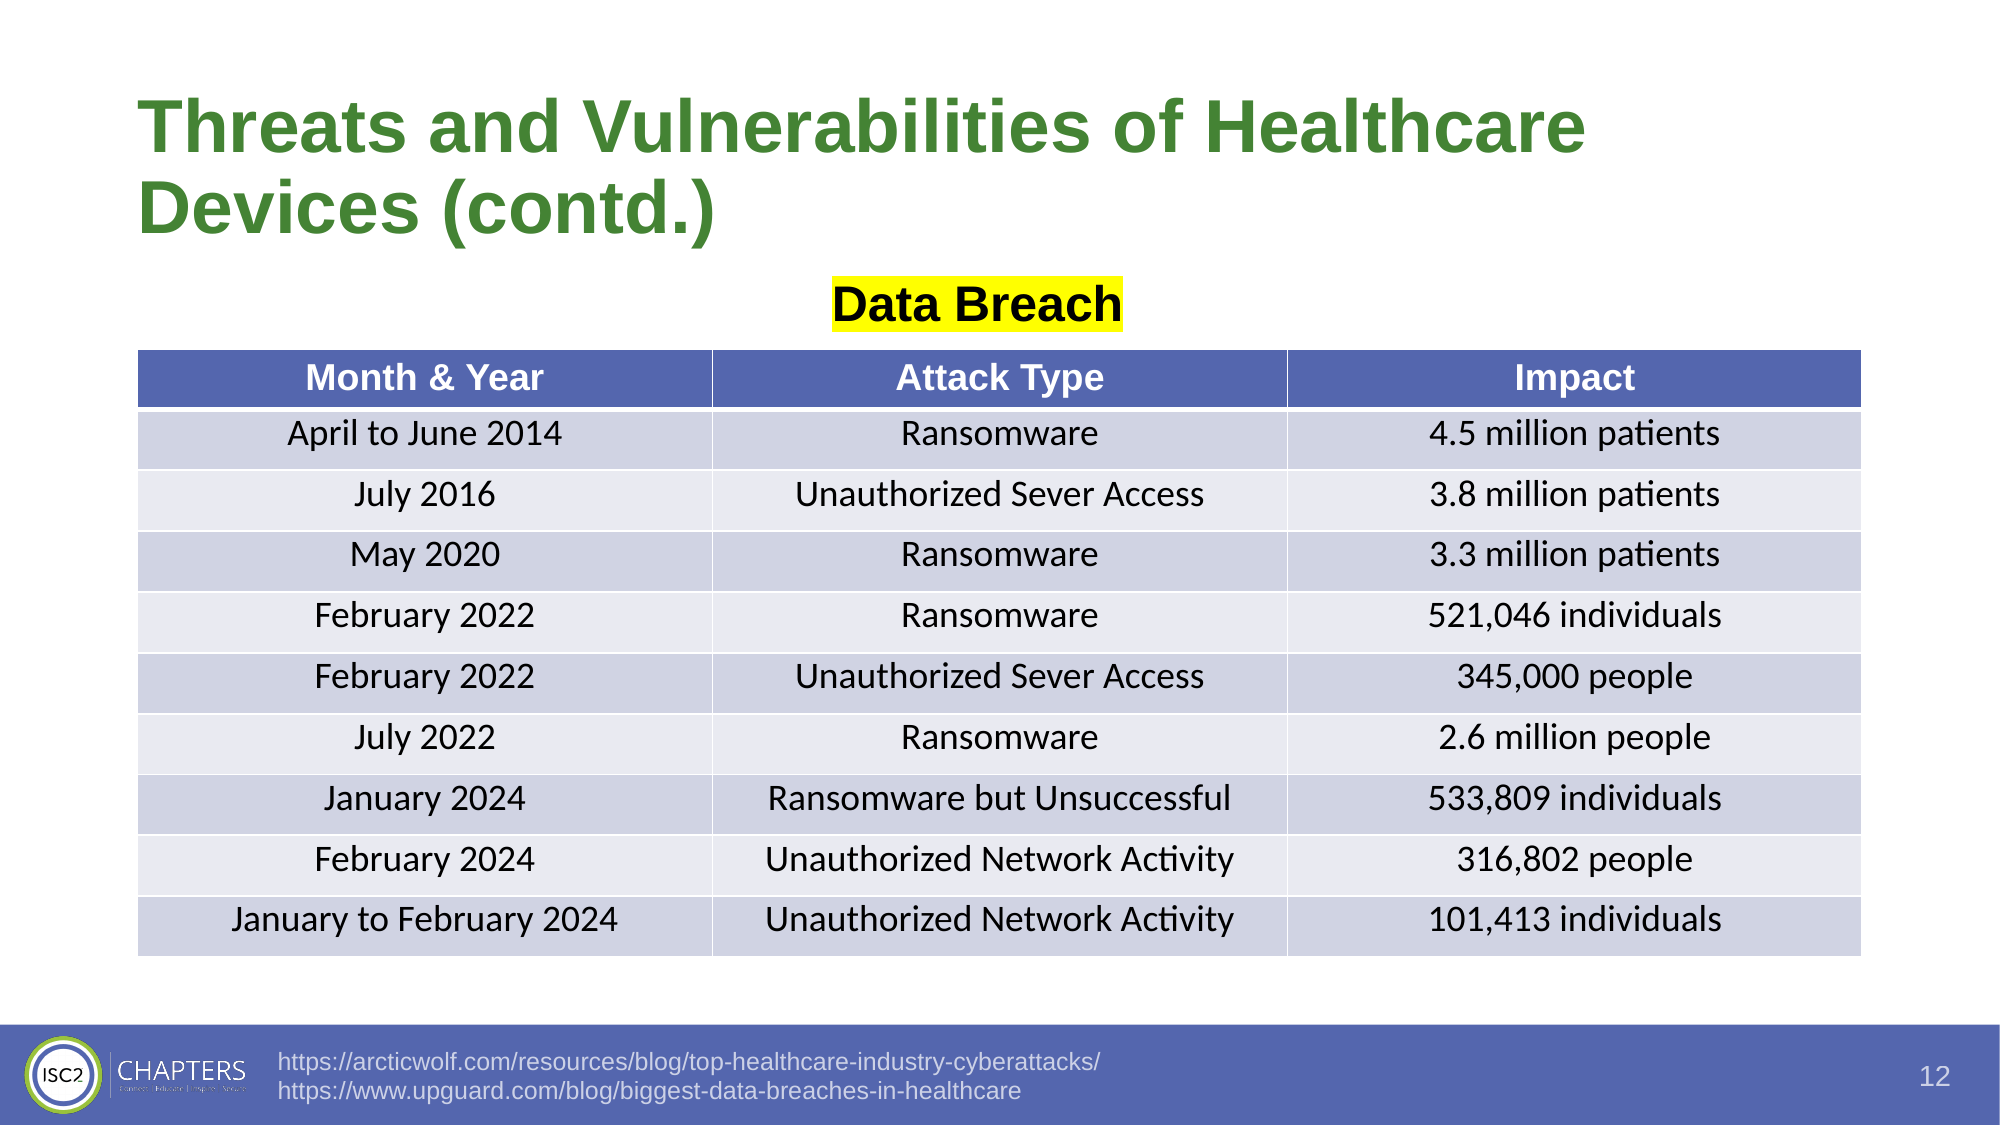

# Threats and Vulnerabilities of Healthcare Devices (contd.)
Data Breach
| Month & Year | Attack Type | Impact |
| --- | --- | --- |
| April to June 2014 | Ransomware | 4.5 million patients |
| July 2016 | Unauthorized Sever Access | 3.8 million patients |
| May 2020 | Ransomware | 3.3 million patients |
| February 2022 | Ransomware | 521,046 individuals |
| February 2022 | Unauthorized Sever Access | 345,000 people |
| July 2022 | Ransomware | 2.6 million people |
| January 2024 | Ransomware but Unsuccessful | 533,809 individuals |
| February 2024 | Unauthorized Network Activity | 316,802 people |
| January to February 2024 | Unauthorized Network Activity | 101,413 individuals |
https://arcticwolf.com/resources/blog/top-healthcare-industry-cyberattacks/
https://www.upguard.com/blog/biggest-data-breaches-in-healthcare
12